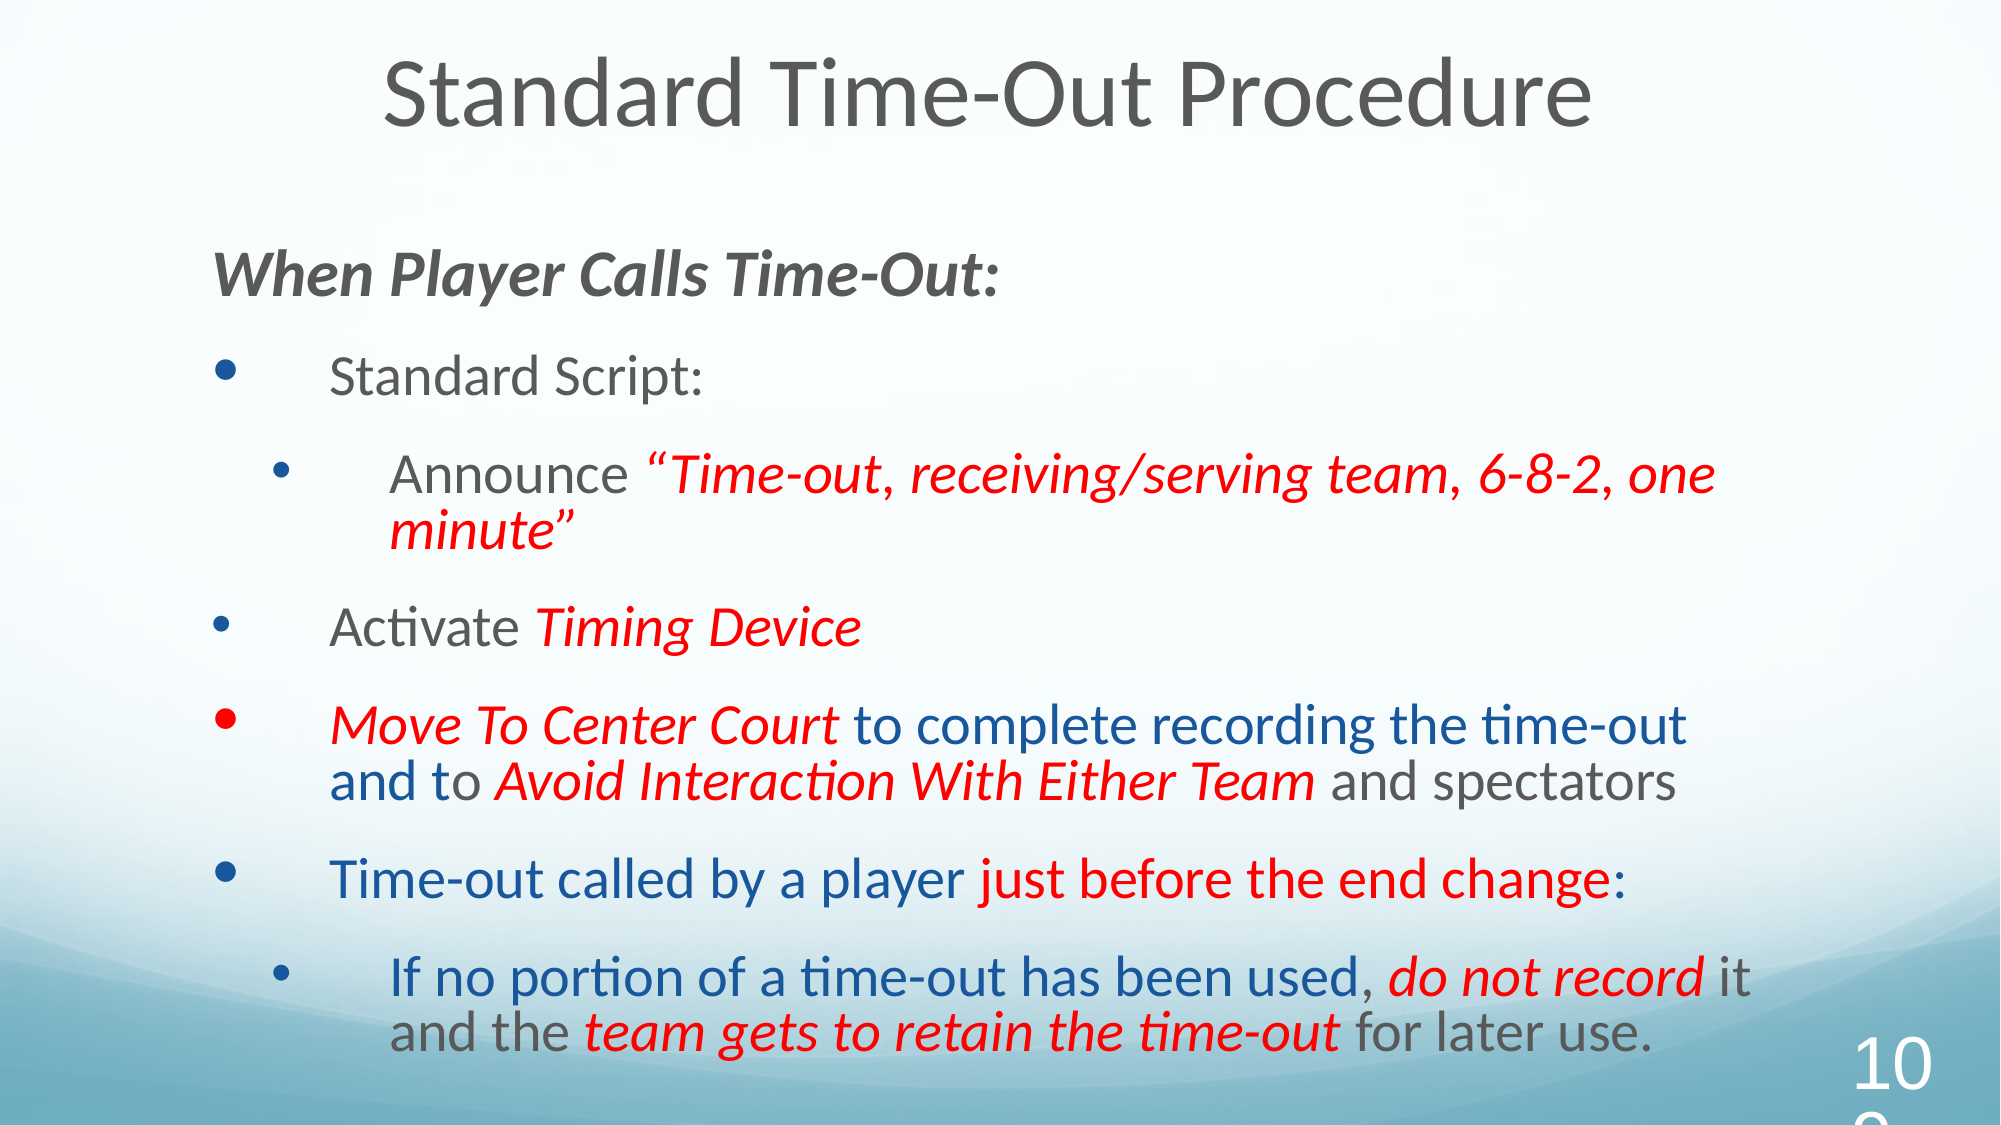

Standard Time-Out Procedure

When Player Calls Time-Out:
Standard Script:
Announce “Time-out, receiving/serving team, 6-8-2, one minute”
Activate Timing Device
Move To Center Court to complete recording the time-out and to Avoid Interaction With Either Team and spectators
Time-out called by a player just before the end change:
If no portion of a time-out has been used, do not record it and the team gets to retain the time-out for later use.
109